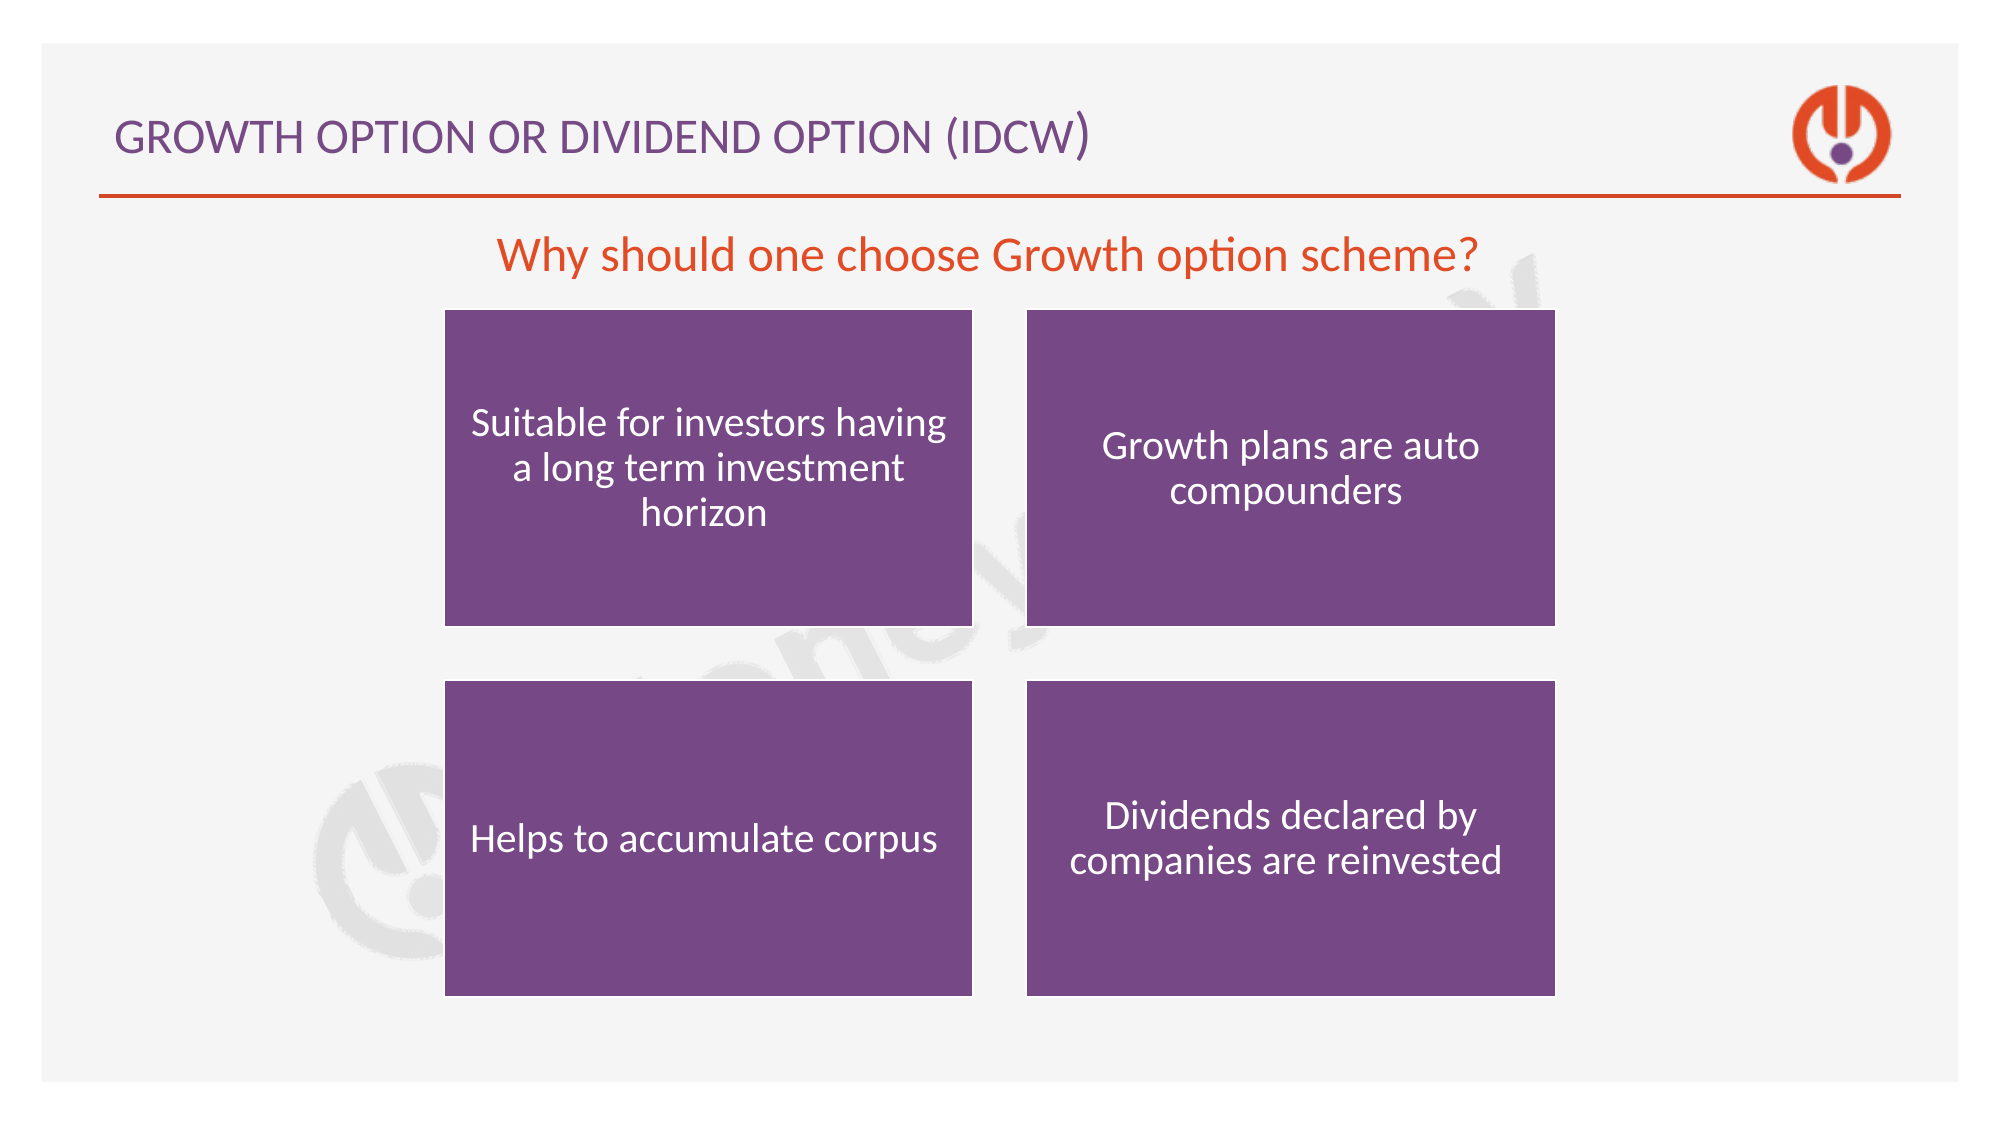

# GROWTH OPTION OR DIVIDEND OPTION (IDCW)
Why should one choose Growth option scheme?
Suitable for investors having a long term investment horizon
Growth plans are auto compounders
Helps to accumulate corpus
Dividends declared by companies are reinvested